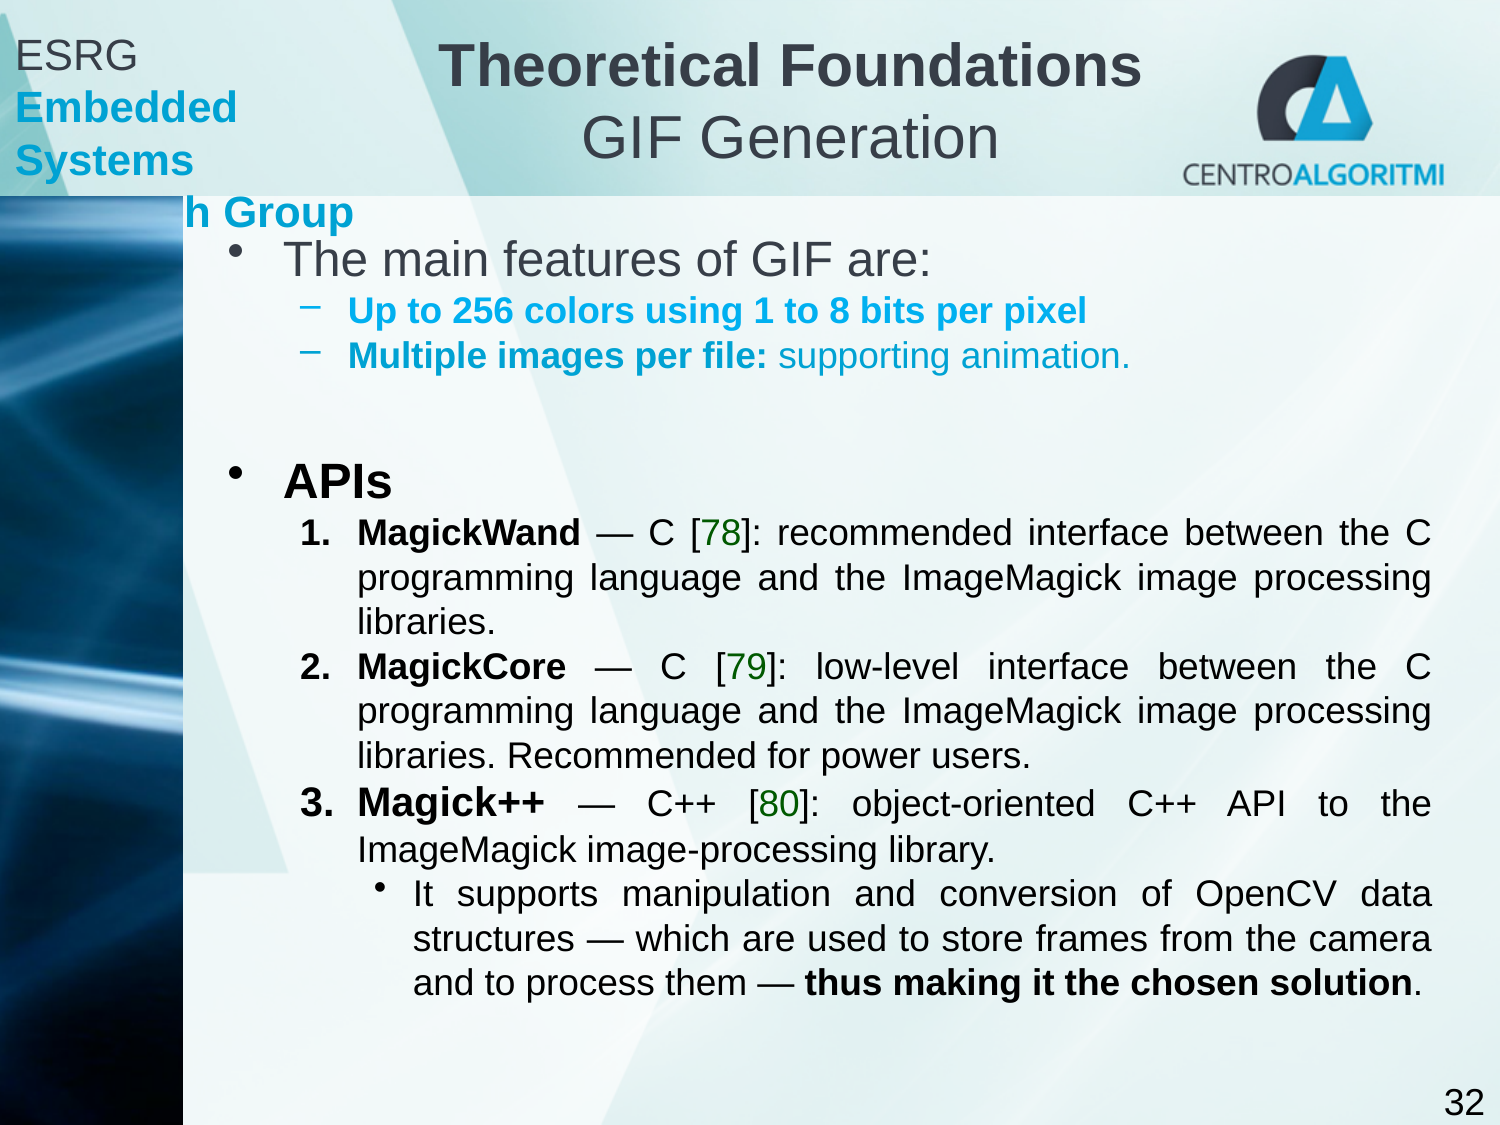

# Theoretical Foundations GIF Generation
The main features of GIF are:
Up to 256 colors using 1 to 8 bits per pixel
Multiple images per file: supporting animation.

APIs
MagickWand — C [78]: recommended interface between the C programming language and the ImageMagick image processing libraries.
MagickCore — C [79]: low-level interface between the C programming language and the ImageMagick image processing libraries. Recommended for power users.
Magick++ — C++ [80]: object-oriented C++ API to the ImageMagick image-processing library.
It supports manipulation and conversion of OpenCV data
structures — which are used to store frames from the camera and to process them — thus making it the chosen solution.

32